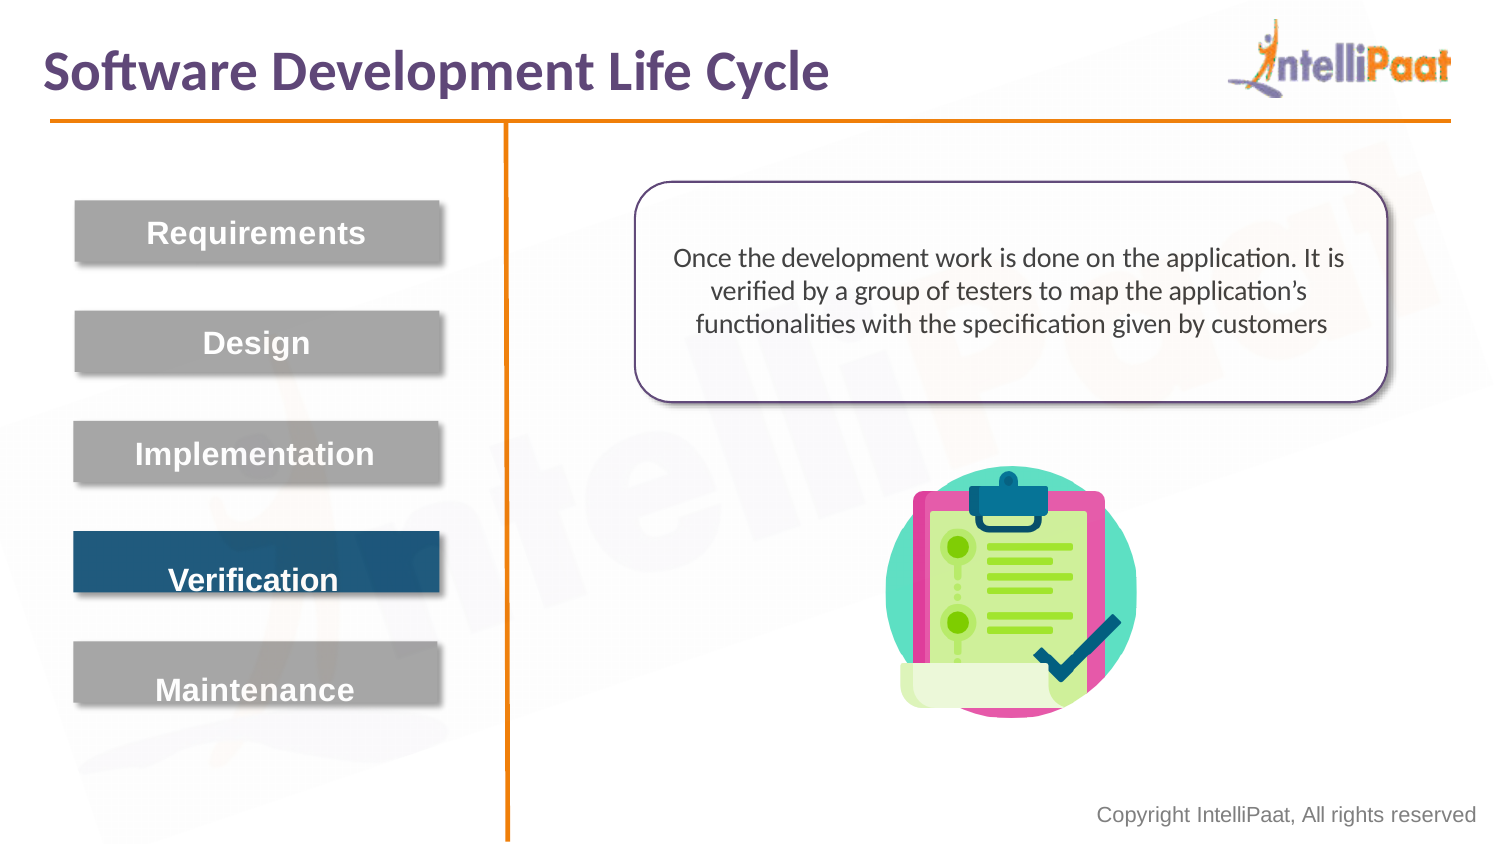

# Software Development Life Cycle

Requirements

Once the development work is done on the application. It is  verified by a group of testers to map the application’s  functionalities with the specification given by customers

Design

Implementation
Verification  Maintenance

Copyright IntelliPaat, All rights reserved